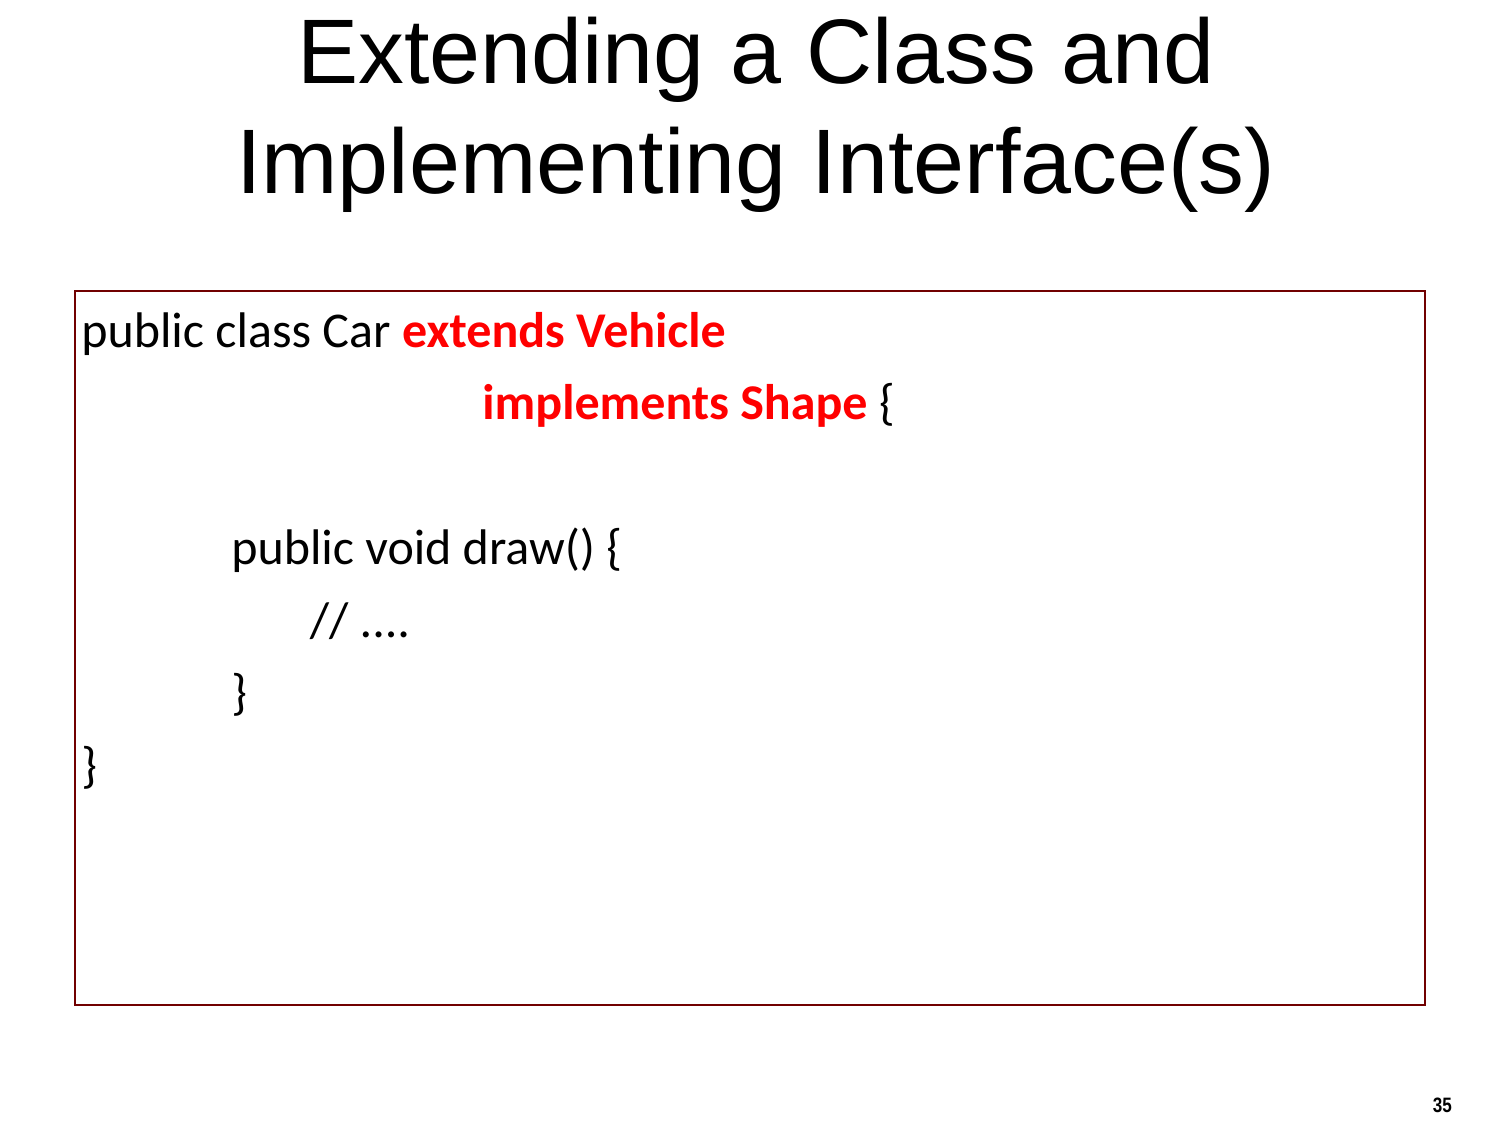

# Extending a Class and Implementing Interface(s)
public class Car extends Vehicle
		         implements Shape {

	public void draw() {
	       // ....
	}
}